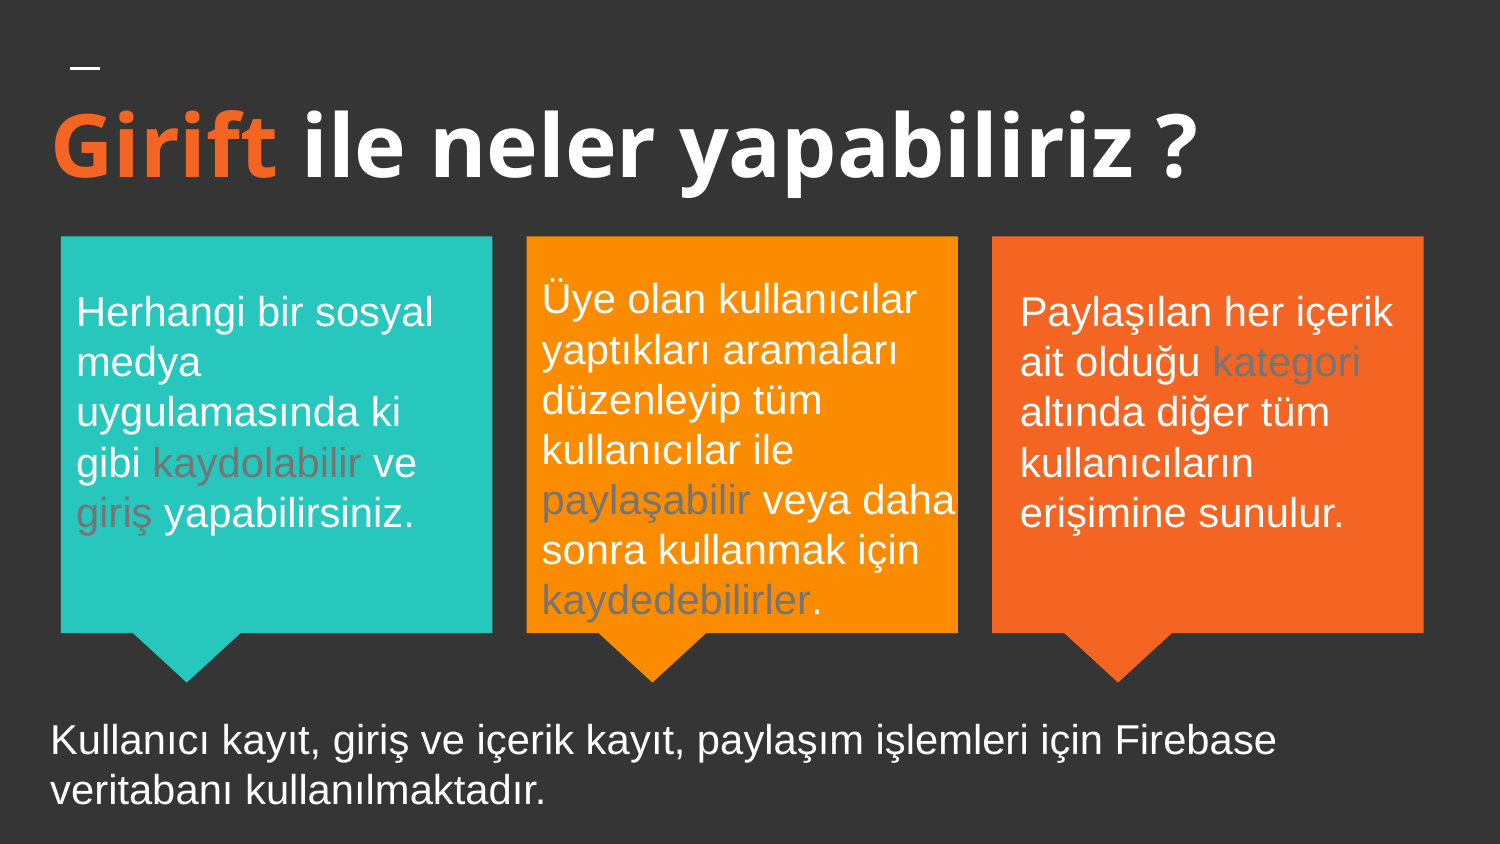

# Girift ile neler yapabiliriz ?

Üye olan kullanıcılar yaptıkları aramaları düzenleyip tüm kullanıcılar ile paylaşabilir veya daha sonra kullanmak için kaydedebilirler.
Herhangi bir sosyal medya uygulamasında ki gibi kaydolabilir ve giriş yapabilirsiniz.
Paylaşılan her içerik ait olduğu kategori altında diğer tüm kullanıcıların erişimine sunulur.
Kullanıcı kayıt, giriş ve içerik kayıt, paylaşım işlemleri için Firebase veritabanı kullanılmaktadır.